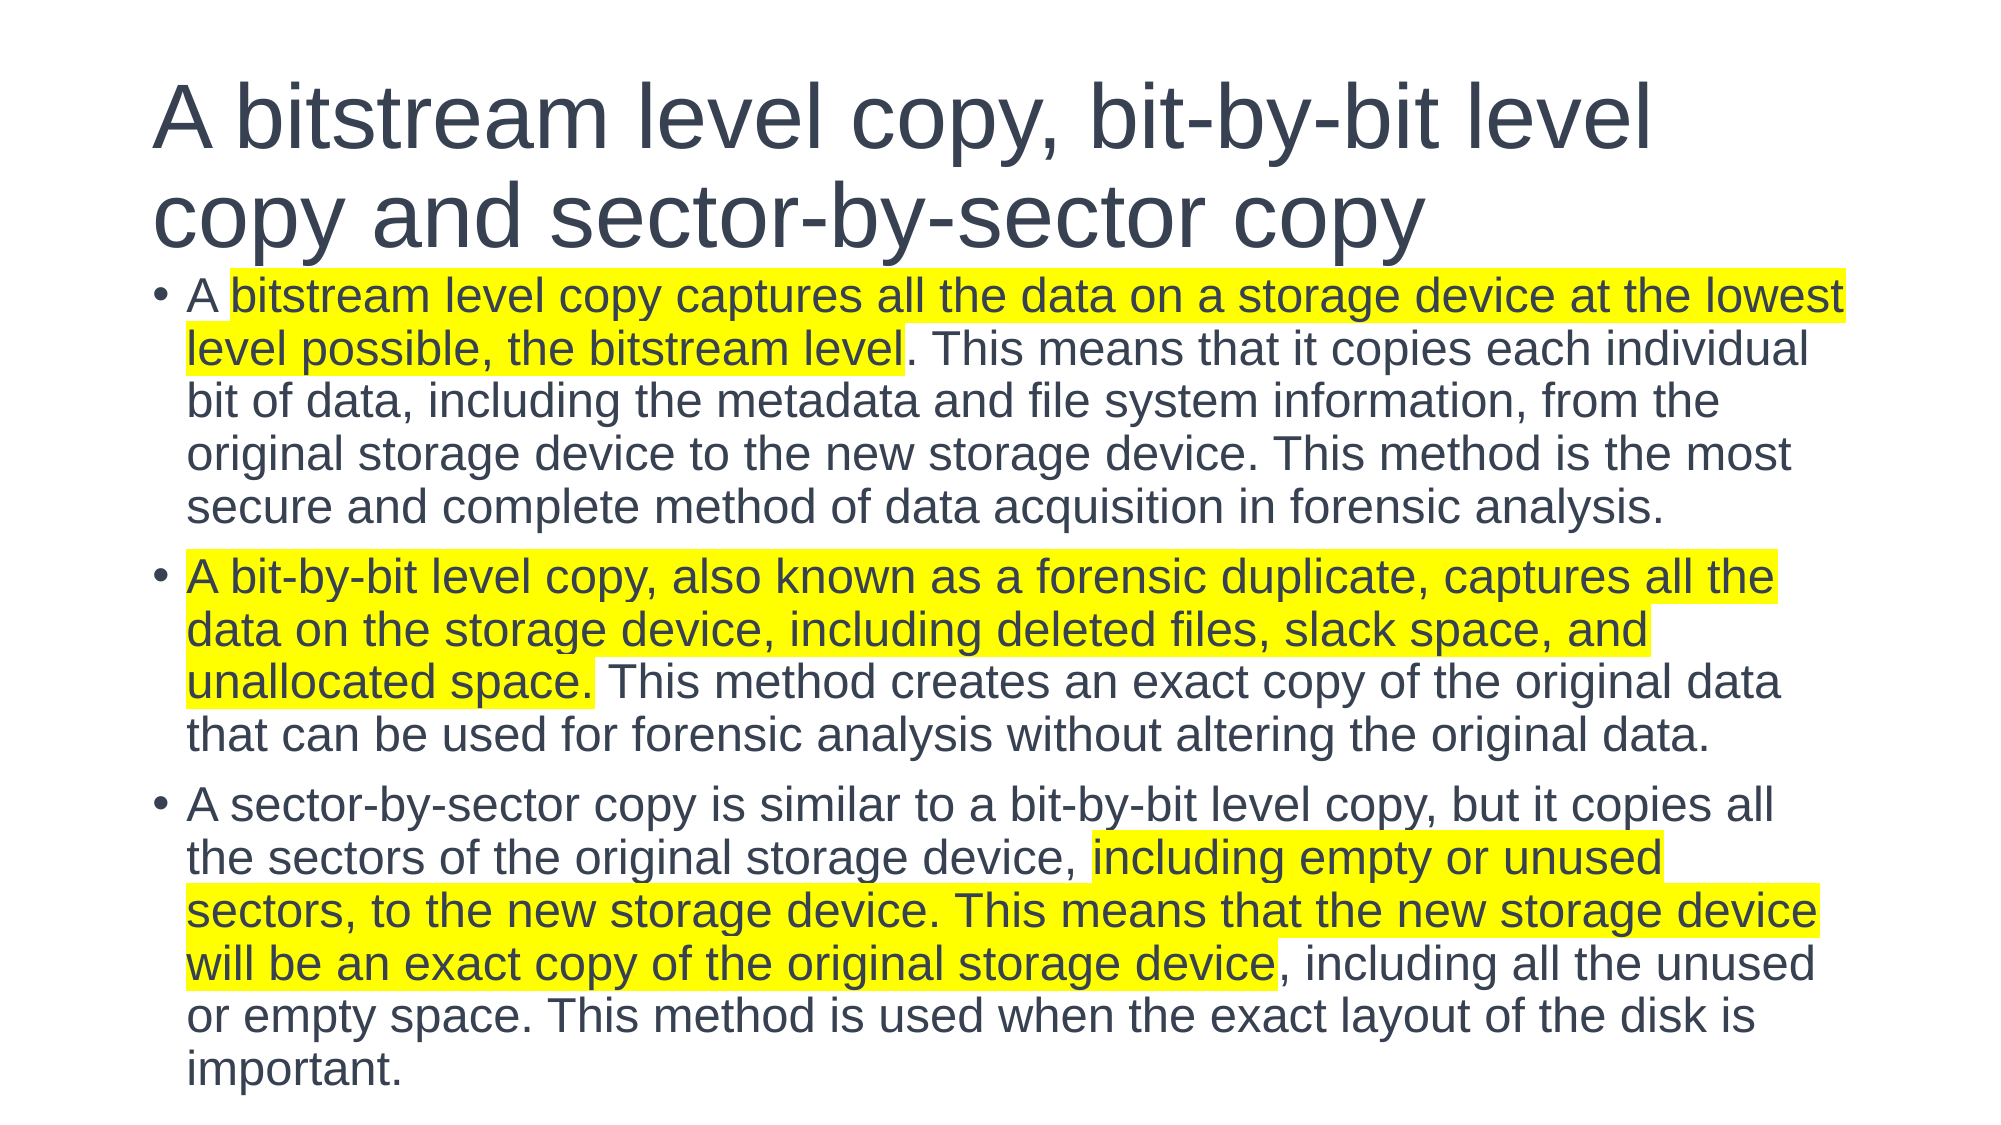

# A bitstream level copy, bit-by-bit level copy and sector-by-sector copy
A bitstream level copy captures all the data on a storage device at the lowest level possible, the bitstream level. This means that it copies each individual bit of data, including the metadata and file system information, from the original storage device to the new storage device. This method is the most secure and complete method of data acquisition in forensic analysis.
A bit-by-bit level copy, also known as a forensic duplicate, captures all the data on the storage device, including deleted files, slack space, and unallocated space. This method creates an exact copy of the original data that can be used for forensic analysis without altering the original data.
A sector-by-sector copy is similar to a bit-by-bit level copy, but it copies all the sectors of the original storage device, including empty or unused sectors, to the new storage device. This means that the new storage device will be an exact copy of the original storage device, including all the unused or empty space. This method is used when the exact layout of the disk is important.